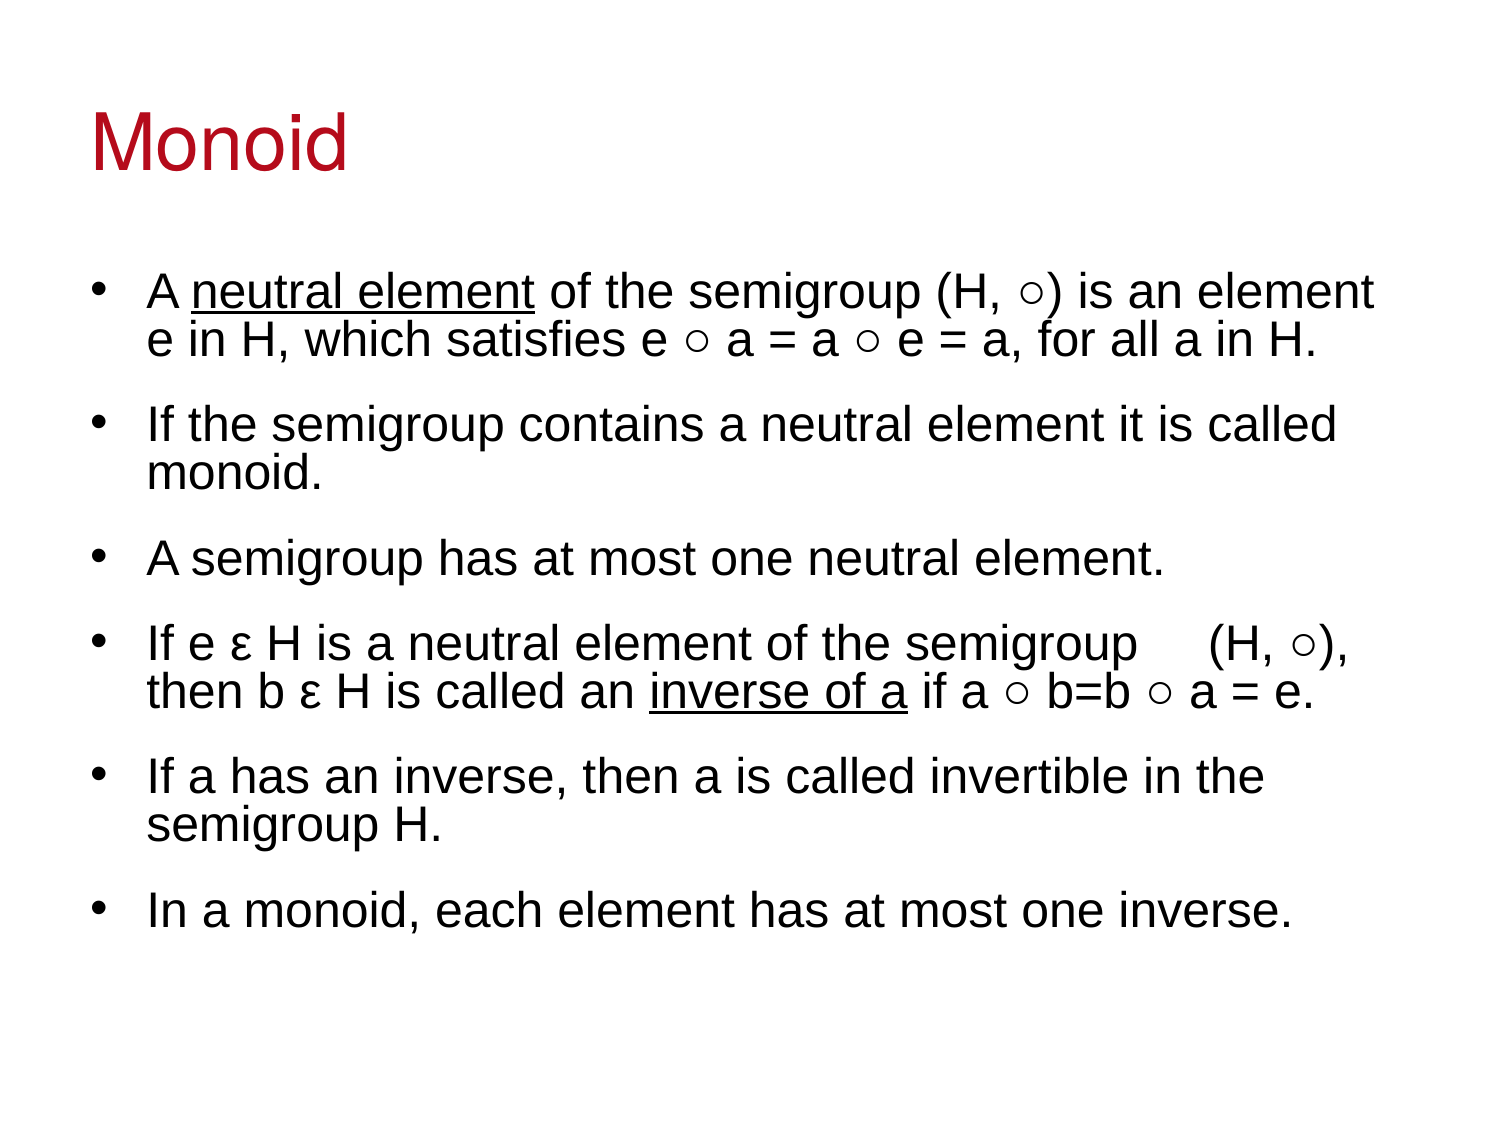

# Monoid
A neutral element of the semigroup (H, ○) is an element e in H, which satisfies e ○ a = a ○ e = a, for all a in H.
If the semigroup contains a neutral element it is called monoid.
A semigroup has at most one neutral element.
If e ε H is a neutral element of the semigroup     (H, ○), then b ε H is called an inverse of a if a ○ b=b ○ a = e.
If a has an inverse, then a is called invertible in the semigroup H.
In a monoid, each element has at most one inverse.